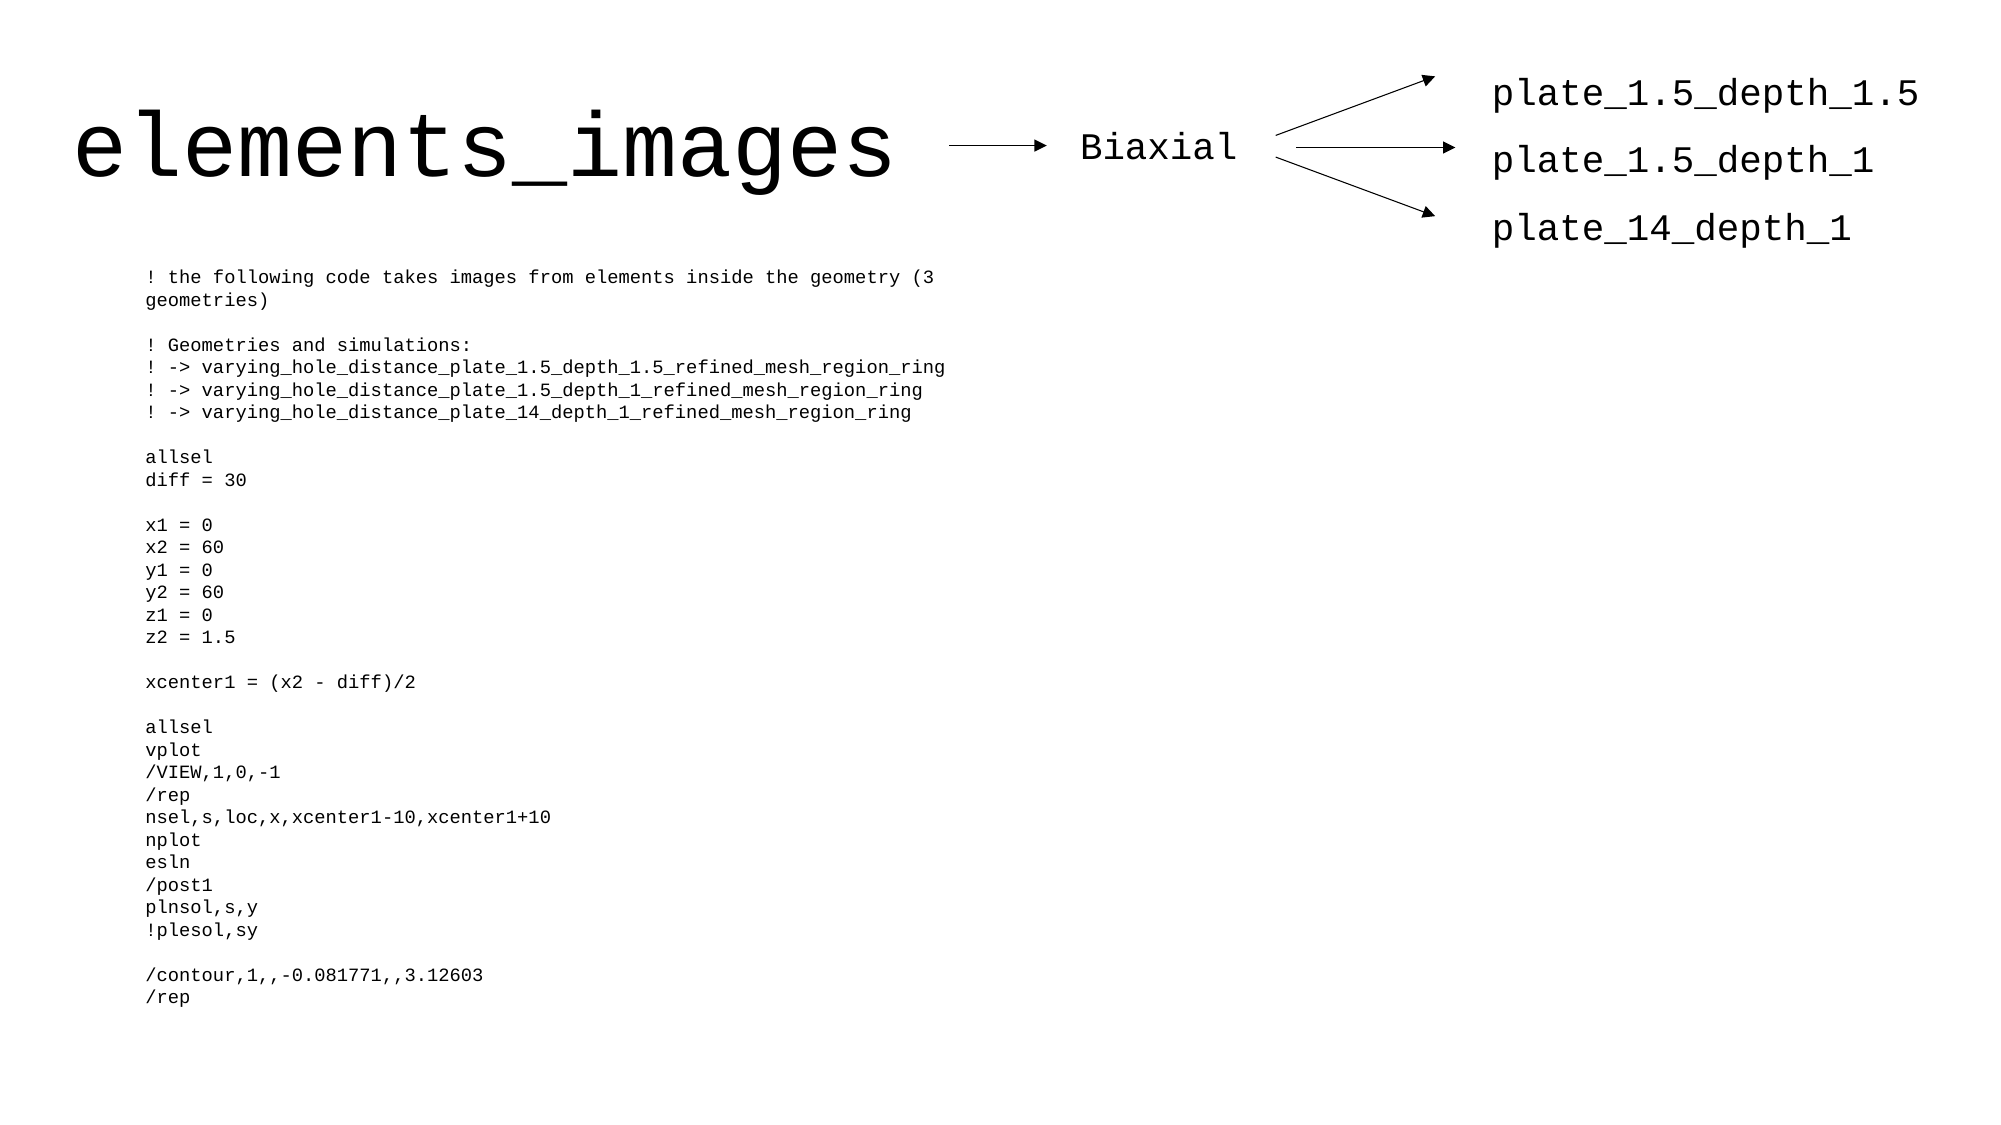

# elements_images
plate_1.5_depth_1.5
plate_1.5_depth_1
plate_14_depth_1
Biaxial
! the following code takes images from elements inside the geometry (3 geometries)

! Geometries and simulations:
! -> varying_hole_distance_plate_1.5_depth_1.5_refined_mesh_region_ring
! -> varying_hole_distance_plate_1.5_depth_1_refined_mesh_region_ring
! -> varying_hole_distance_plate_14_depth_1_refined_mesh_region_ring

allsel
diff = 30

x1 = 0
x2 = 60
y1 = 0
y2 = 60
z1 = 0
z2 = 1.5

xcenter1 = (x2 - diff)/2

allsel
vplot
/VIEW,1,0,-1
/rep
nsel,s,loc,x,xcenter1-10,xcenter1+10
nplot
esln
/post1
plnsol,s,y
!plesol,sy

/contour,1,,-0.081771,,3.12603
/rep